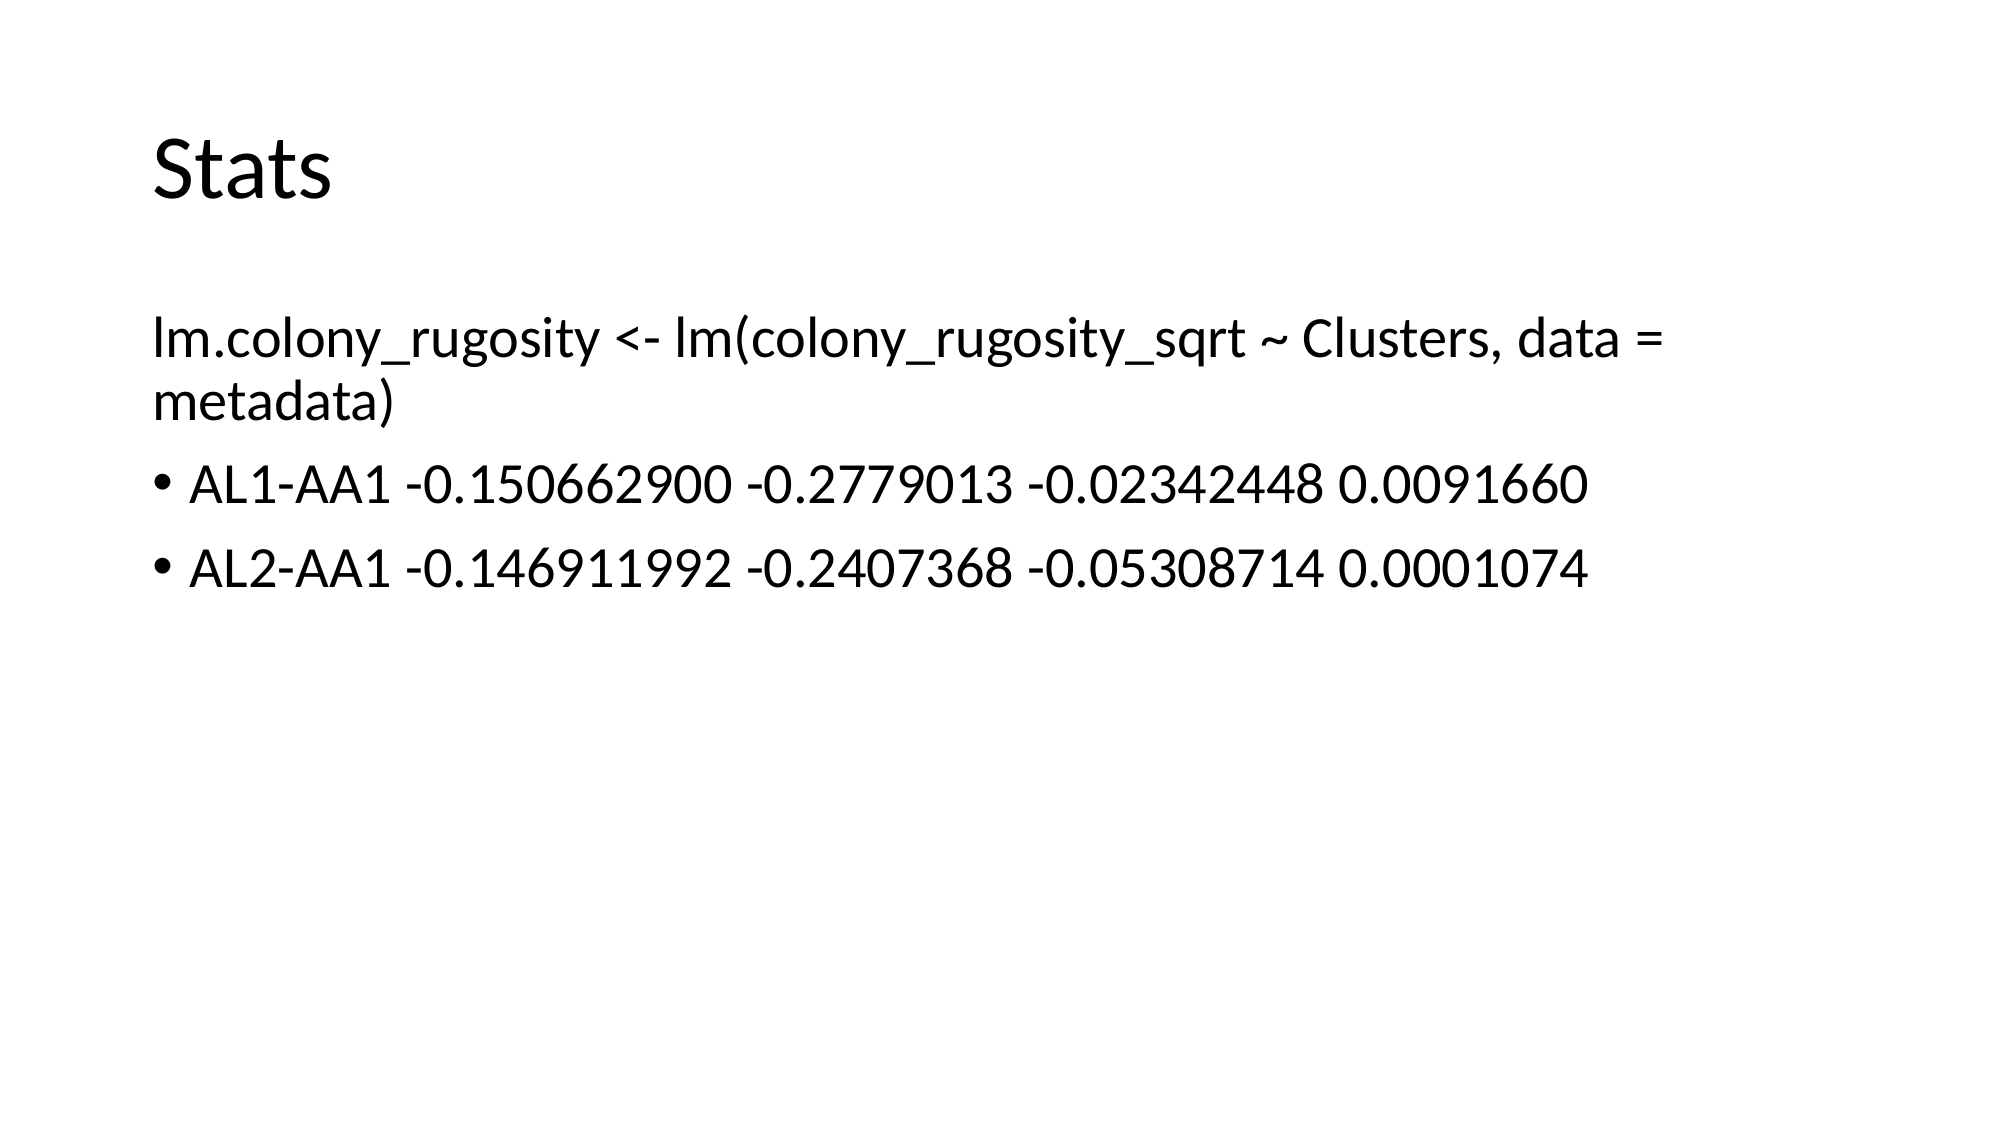

# Stats
lm.colony_rugosity <- lm(colony_rugosity_sqrt ~ Clusters, data = metadata)
AL1-AA1 -0.150662900 -0.2779013 -0.02342448 0.0091660
AL2-AA1 -0.146911992 -0.2407368 -0.05308714 0.0001074